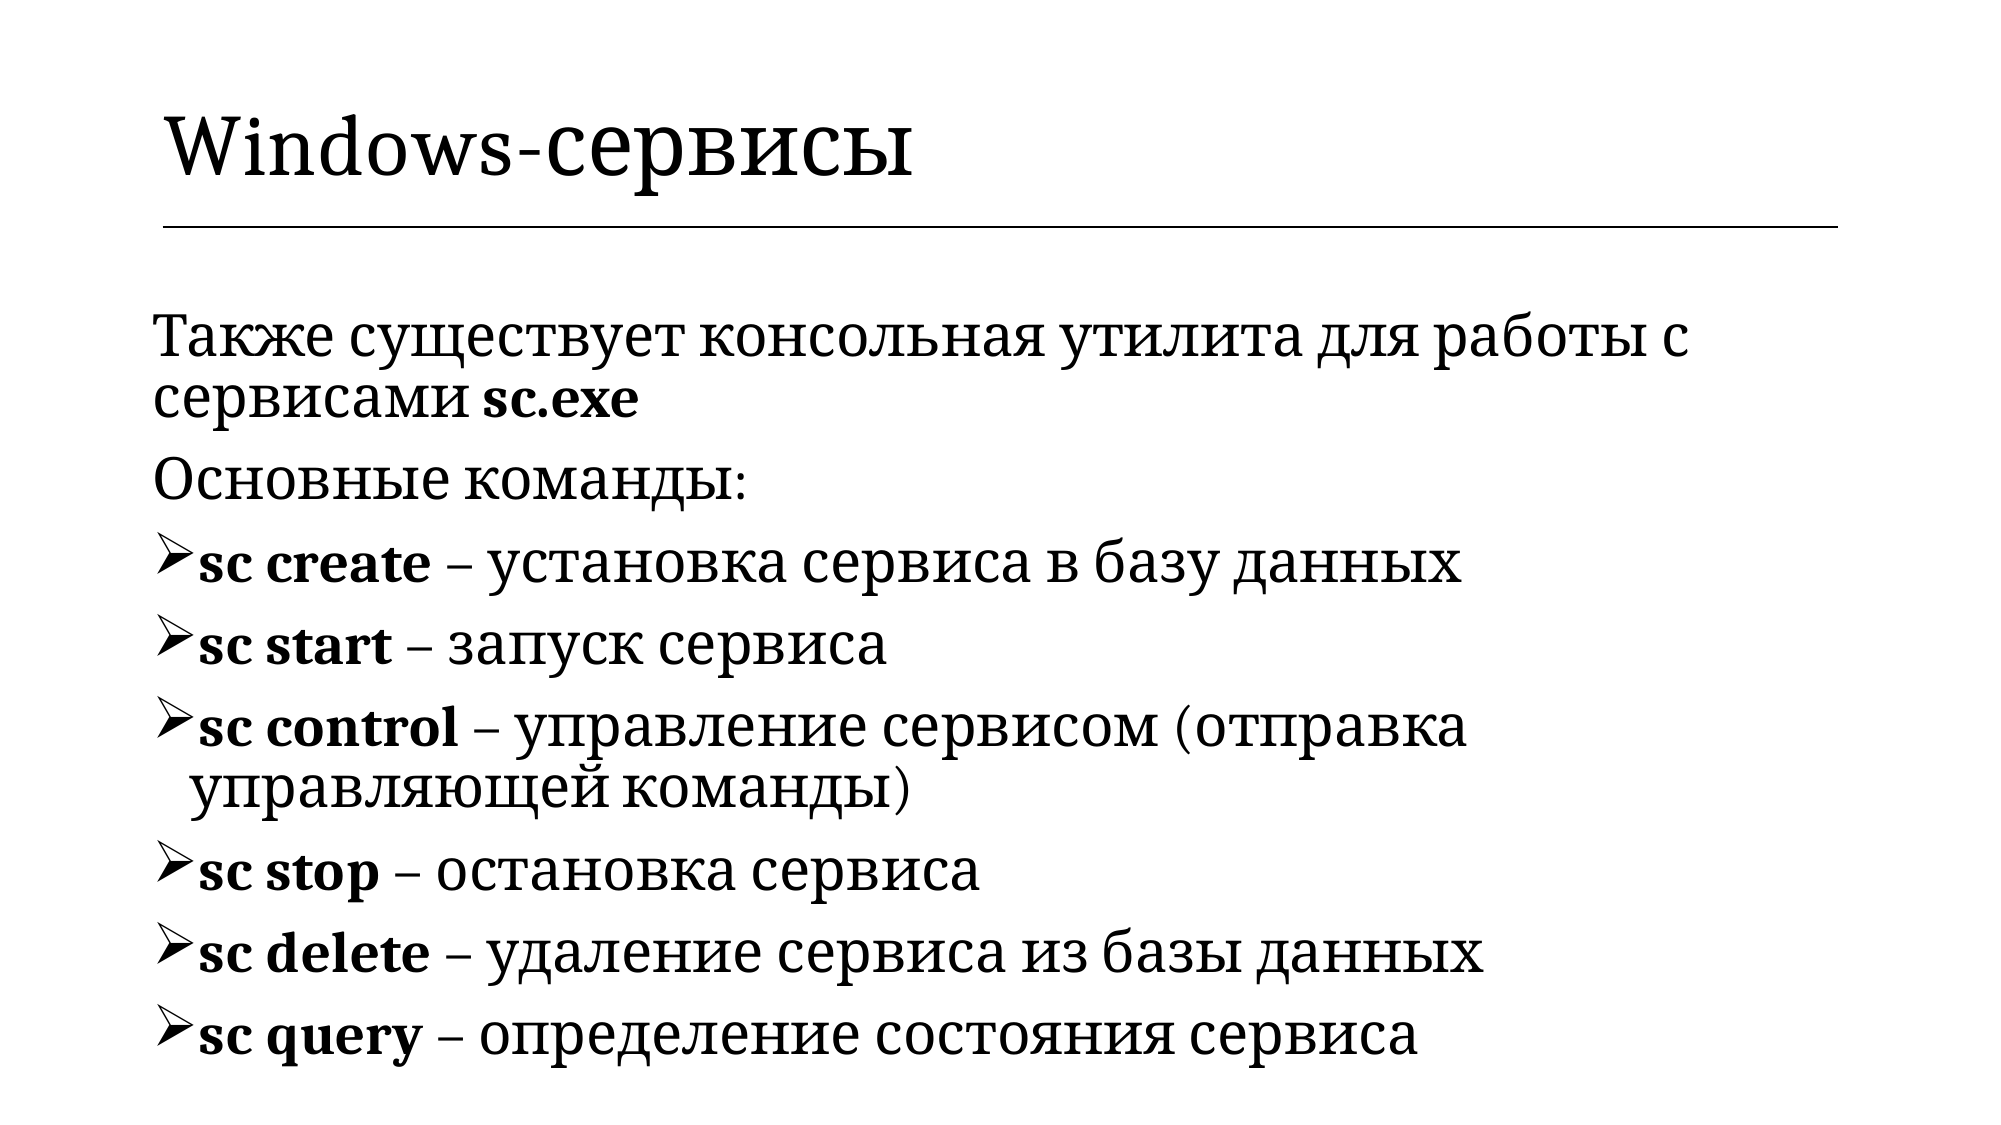

| Windows-сервисы |
| --- |
Также существует консольная утилита для работы с сервисами sc.exe
Основные команды:
sc create – установка сервиса в базу данных
sc start – запуск сервиса
sc control – управление сервисом (отправка управляющей команды)
sc stop – остановка сервиса
sc delete – удаление сервиса из базы данных
sc query – определение состояния сервиса